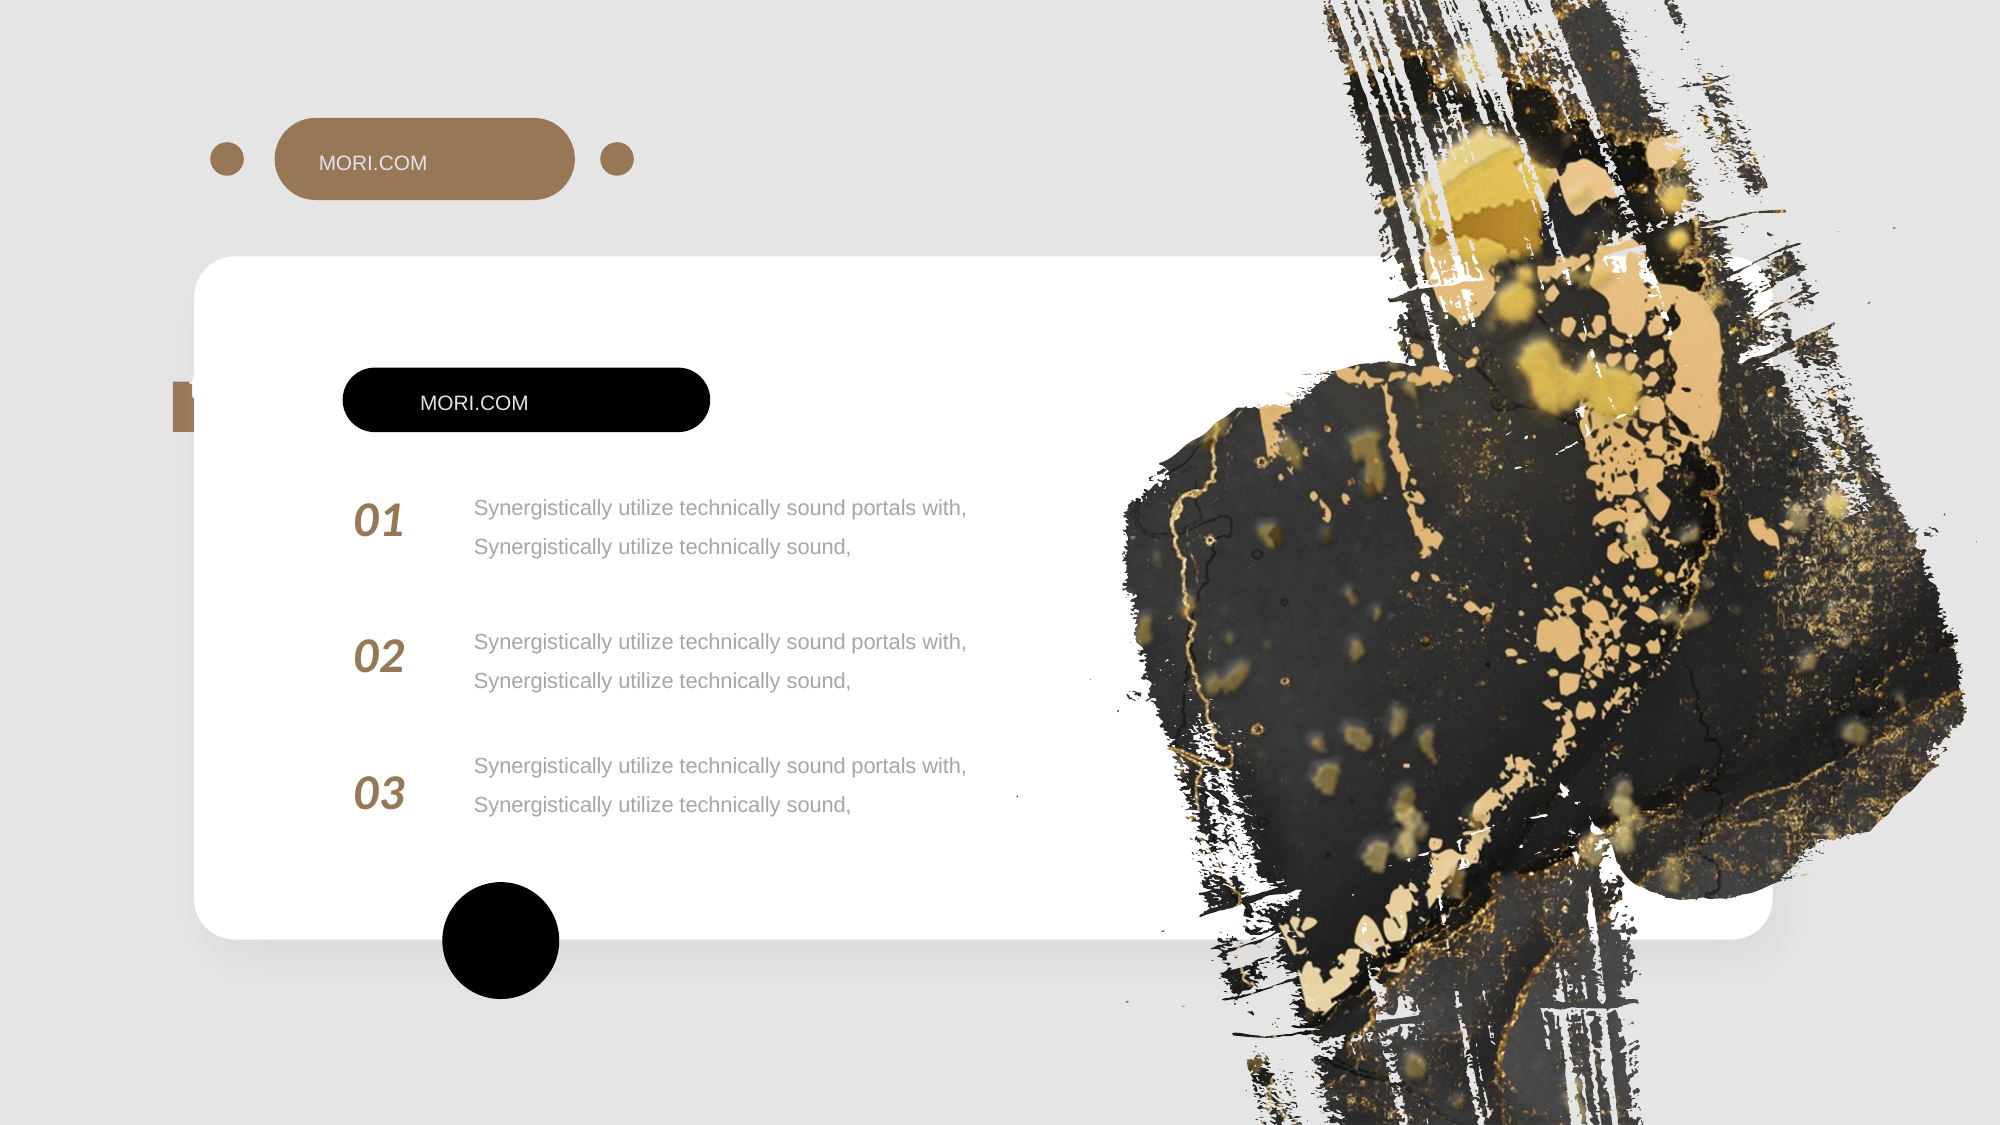

MORI.COM

MORI.COM
text styles
0 1
Synergistically utilize technically sound portals with, Synergistically utilize technically sound,
0 2
Synergistically utilize technically sound portals with, Synergistically utilize technically sound,
Synergistically utilize technically sound portals with, Synergistically utilize technically sound,
0 3